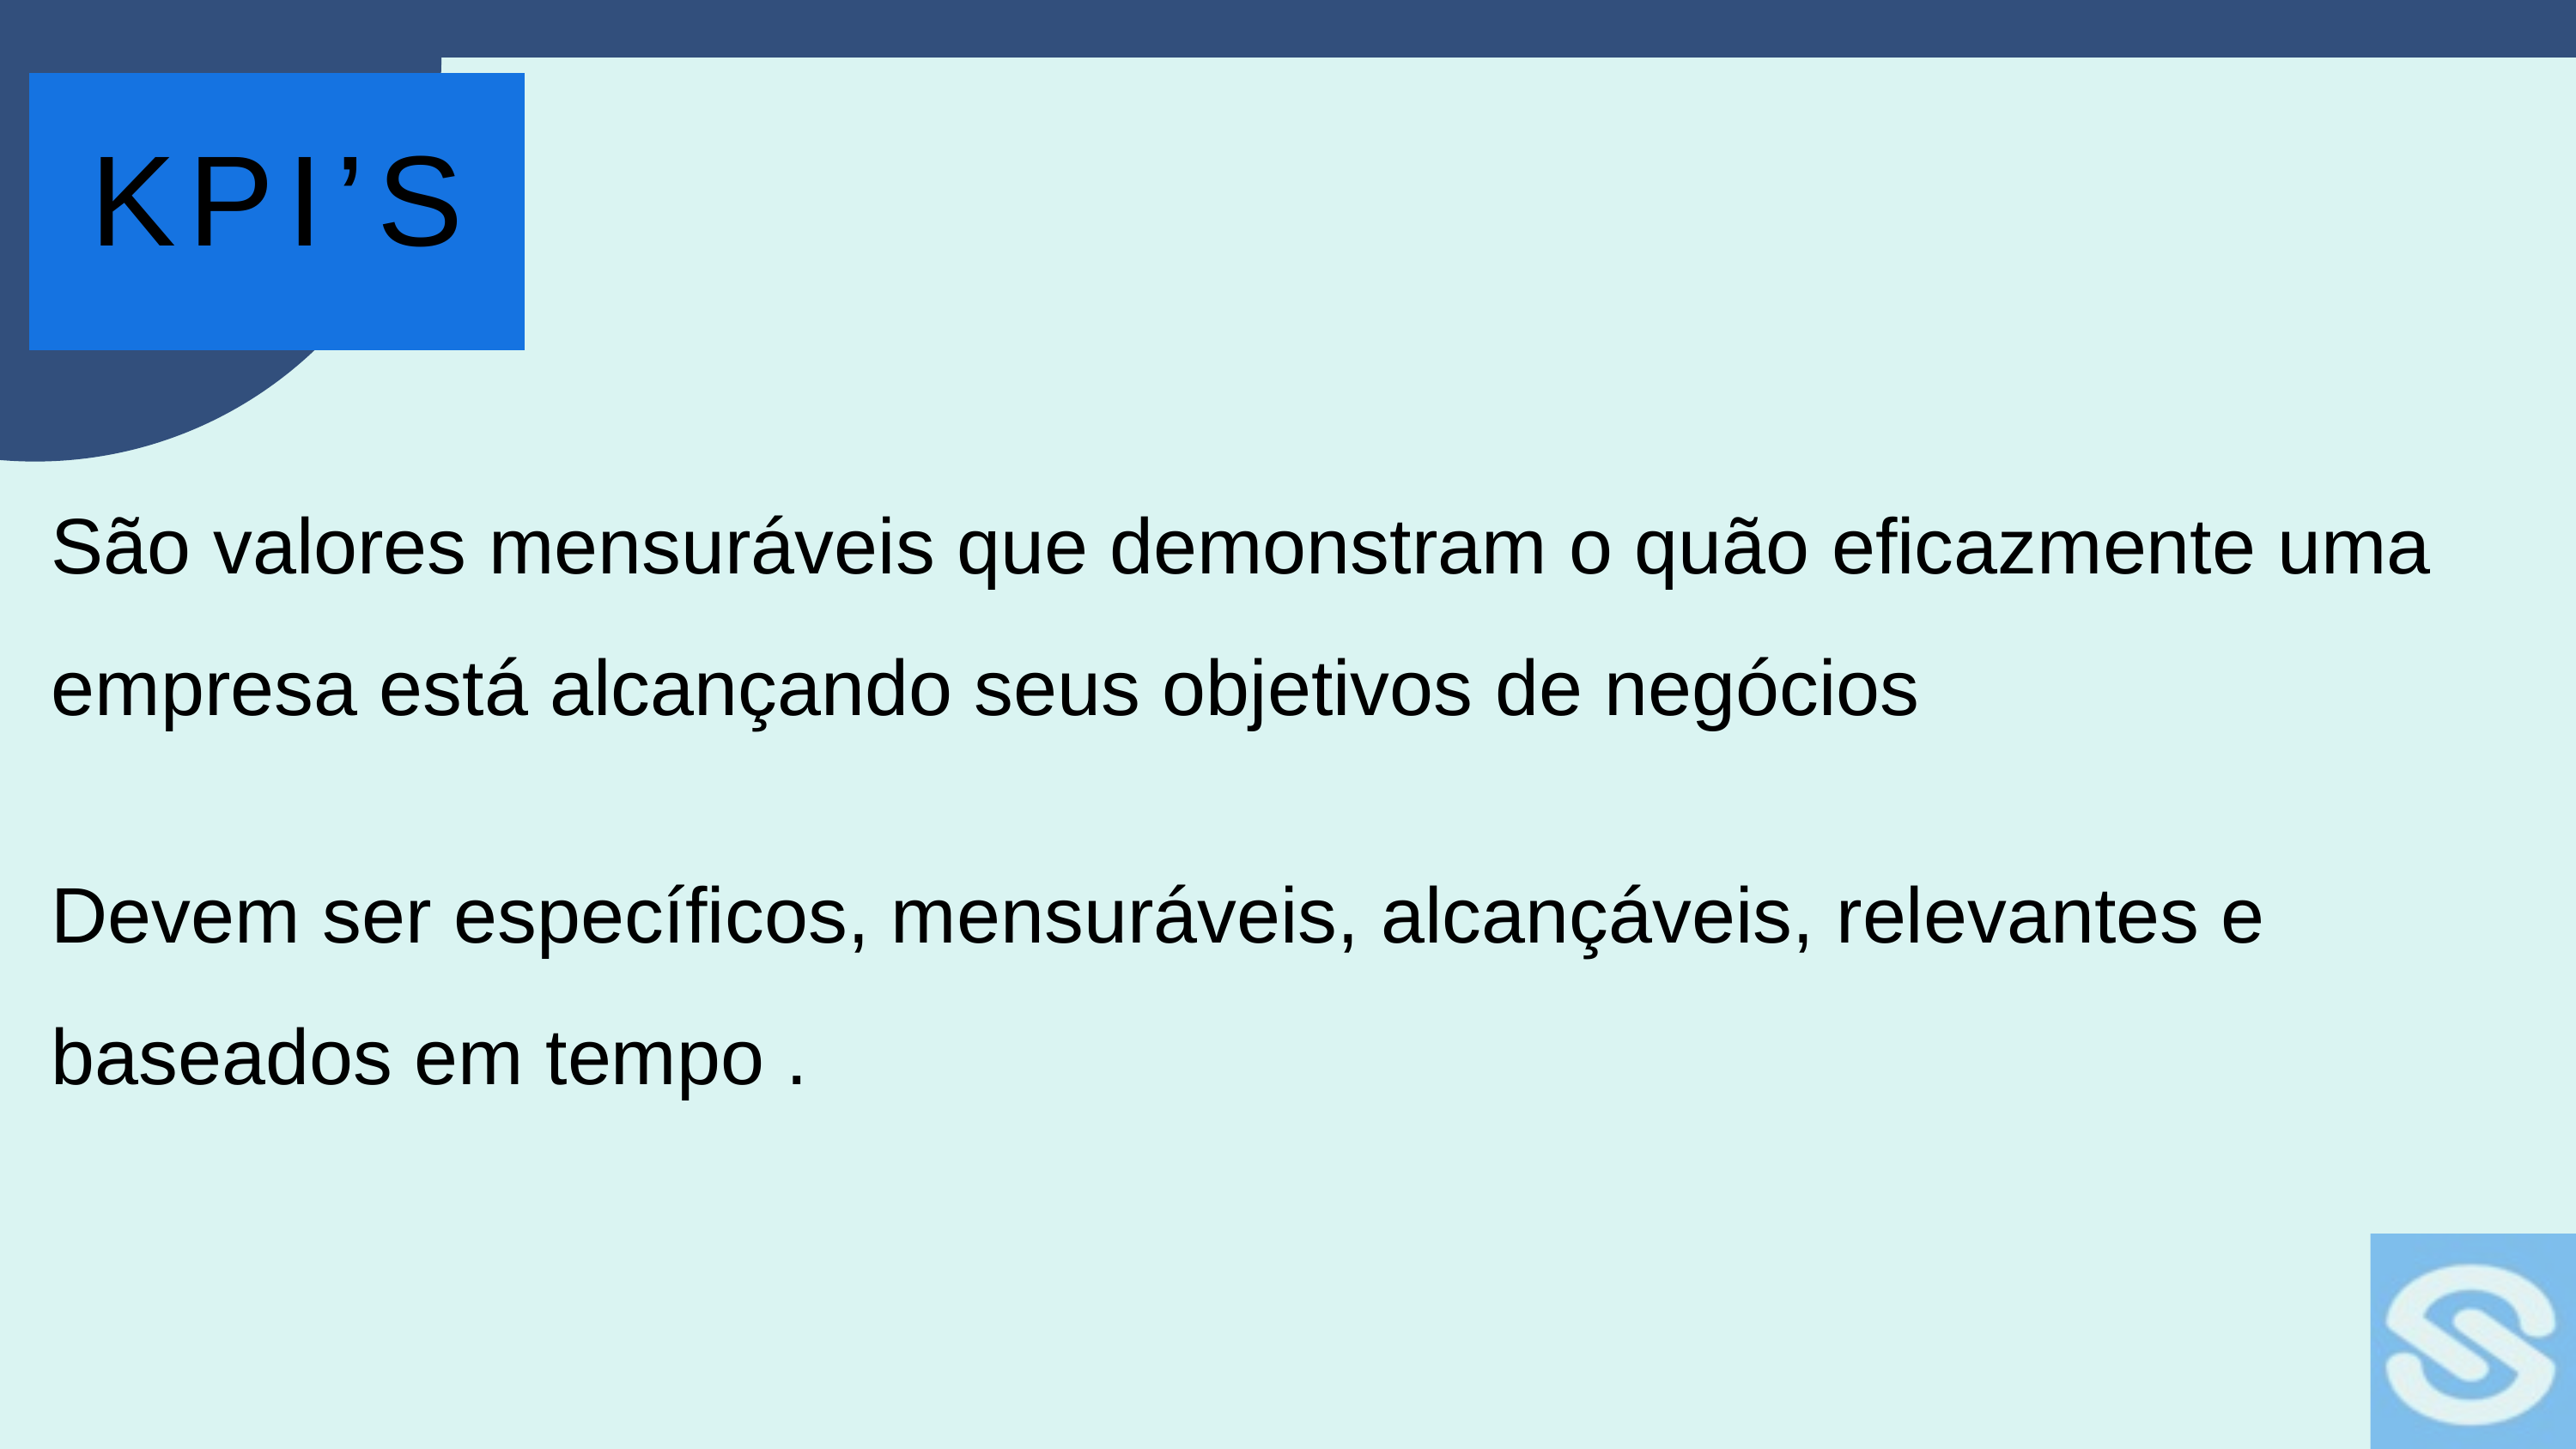

KPI’S
São valores mensuráveis que demonstram o quão eficazmente uma empresa está alcançando seus objetivos de negócios
Devem ser específicos, mensuráveis, alcançáveis, relevantes e baseados em tempo .